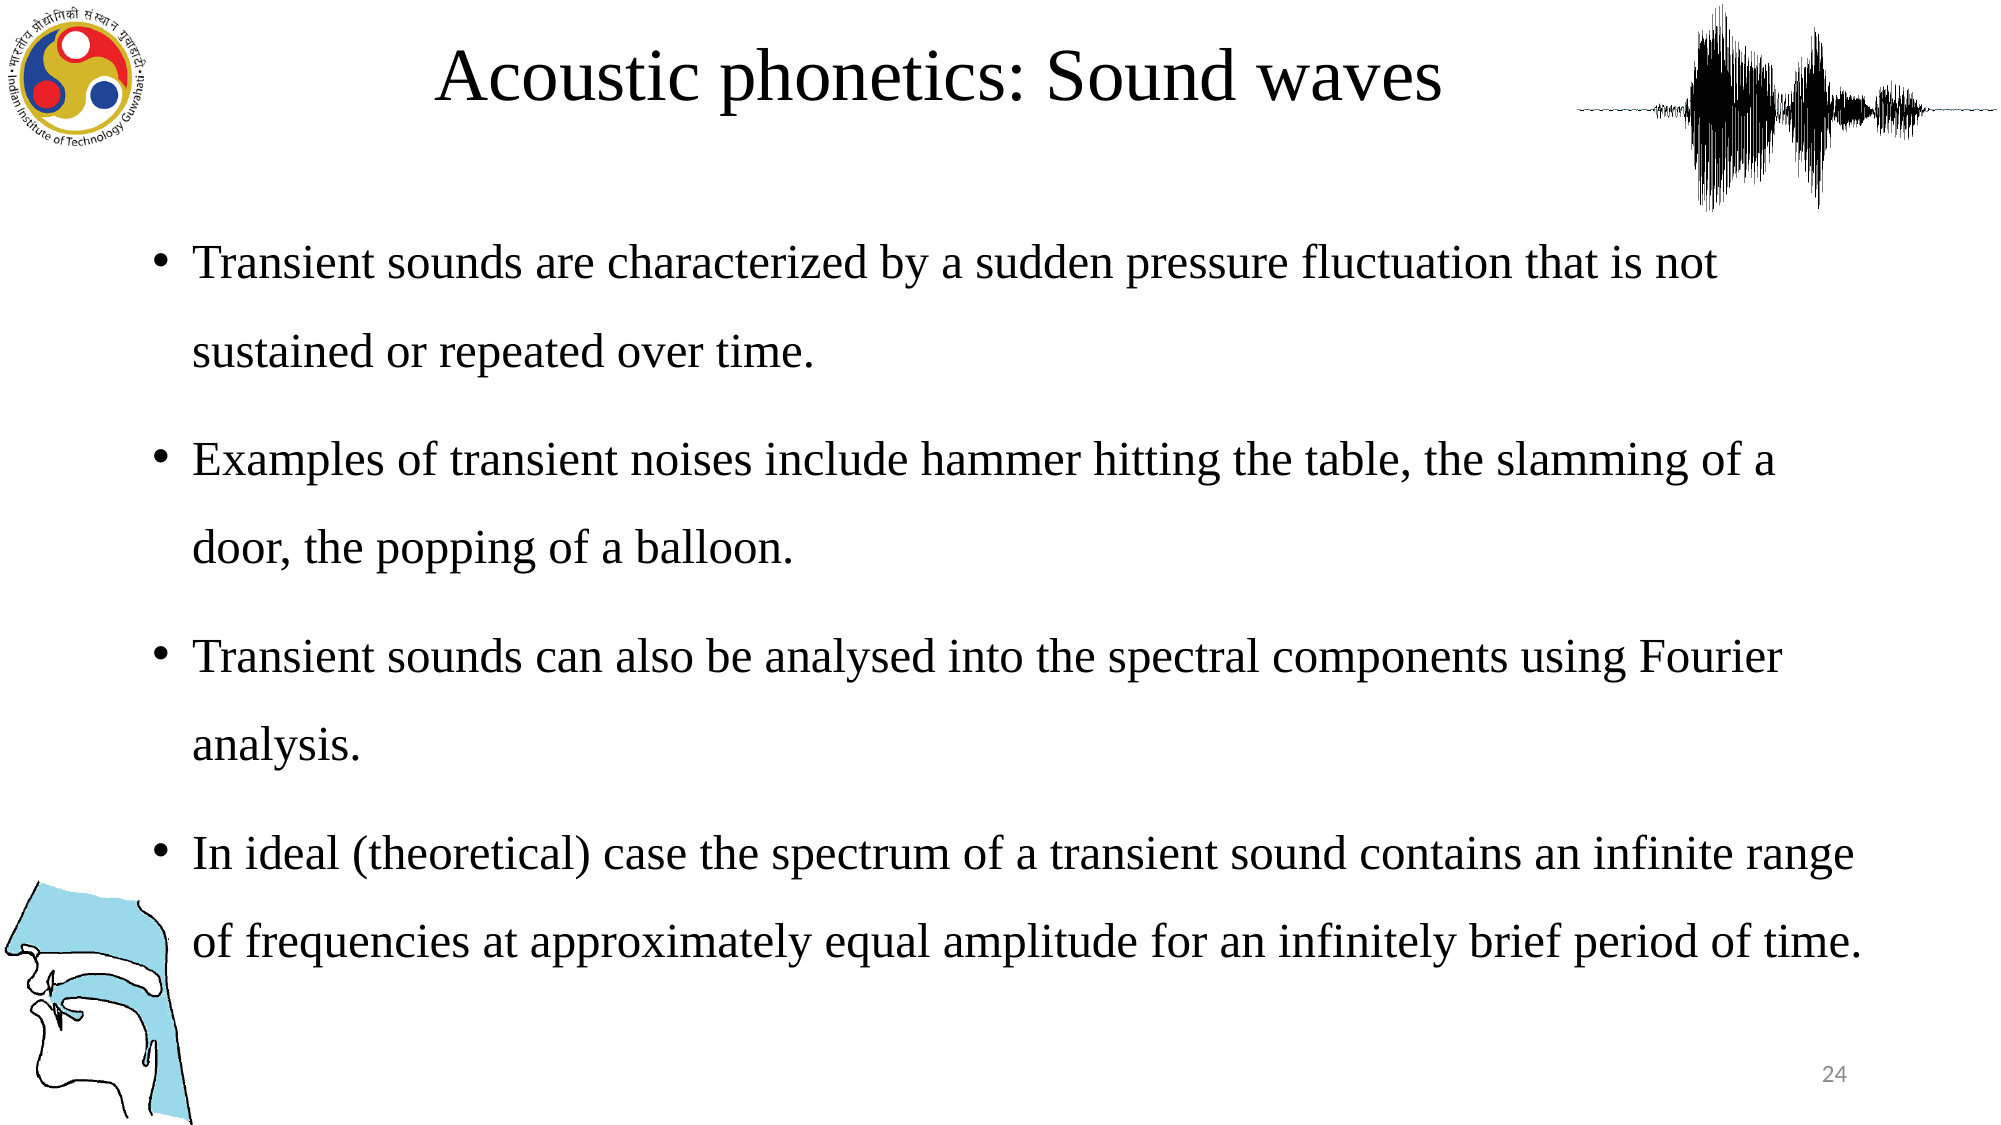

Acoustic phonetics: Sound waves
Transient sounds are characterized by a sudden pressure fluctuation that is not sustained or repeated over time.
Examples of transient noises include hammer hitting the table, the slamming of a door, the popping of a balloon.
Transient sounds can also be analysed into the spectral components using Fourier analysis.
In ideal (theoretical) case the spectrum of a transient sound contains an infinite range of frequencies at approximately equal amplitude for an infinitely brief period of time.
24